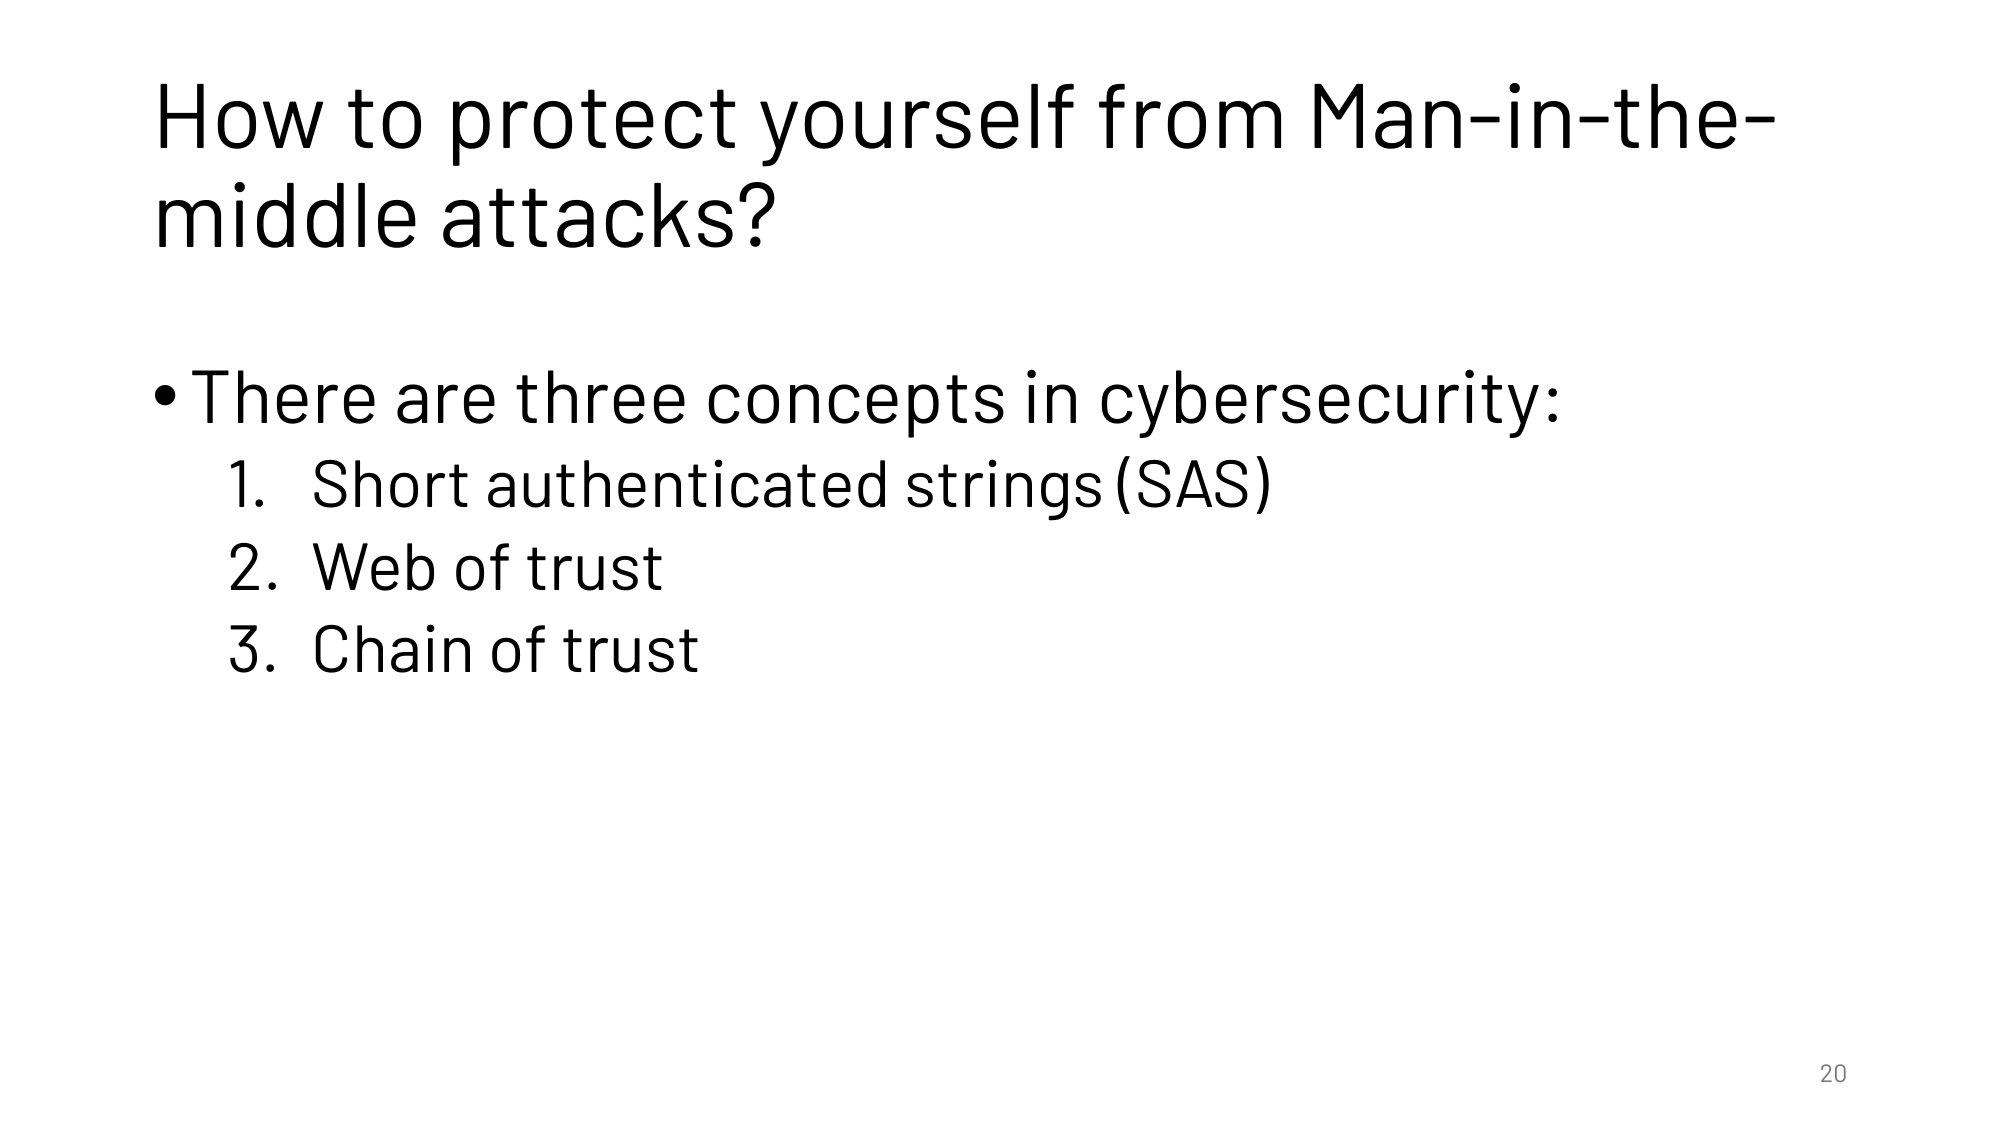

# How to protect yourself from Man-in-the-middle attacks?
There are three concepts in cybersecurity:
Short authenticated strings (SAS)
Web of trust
Chain of trust

20